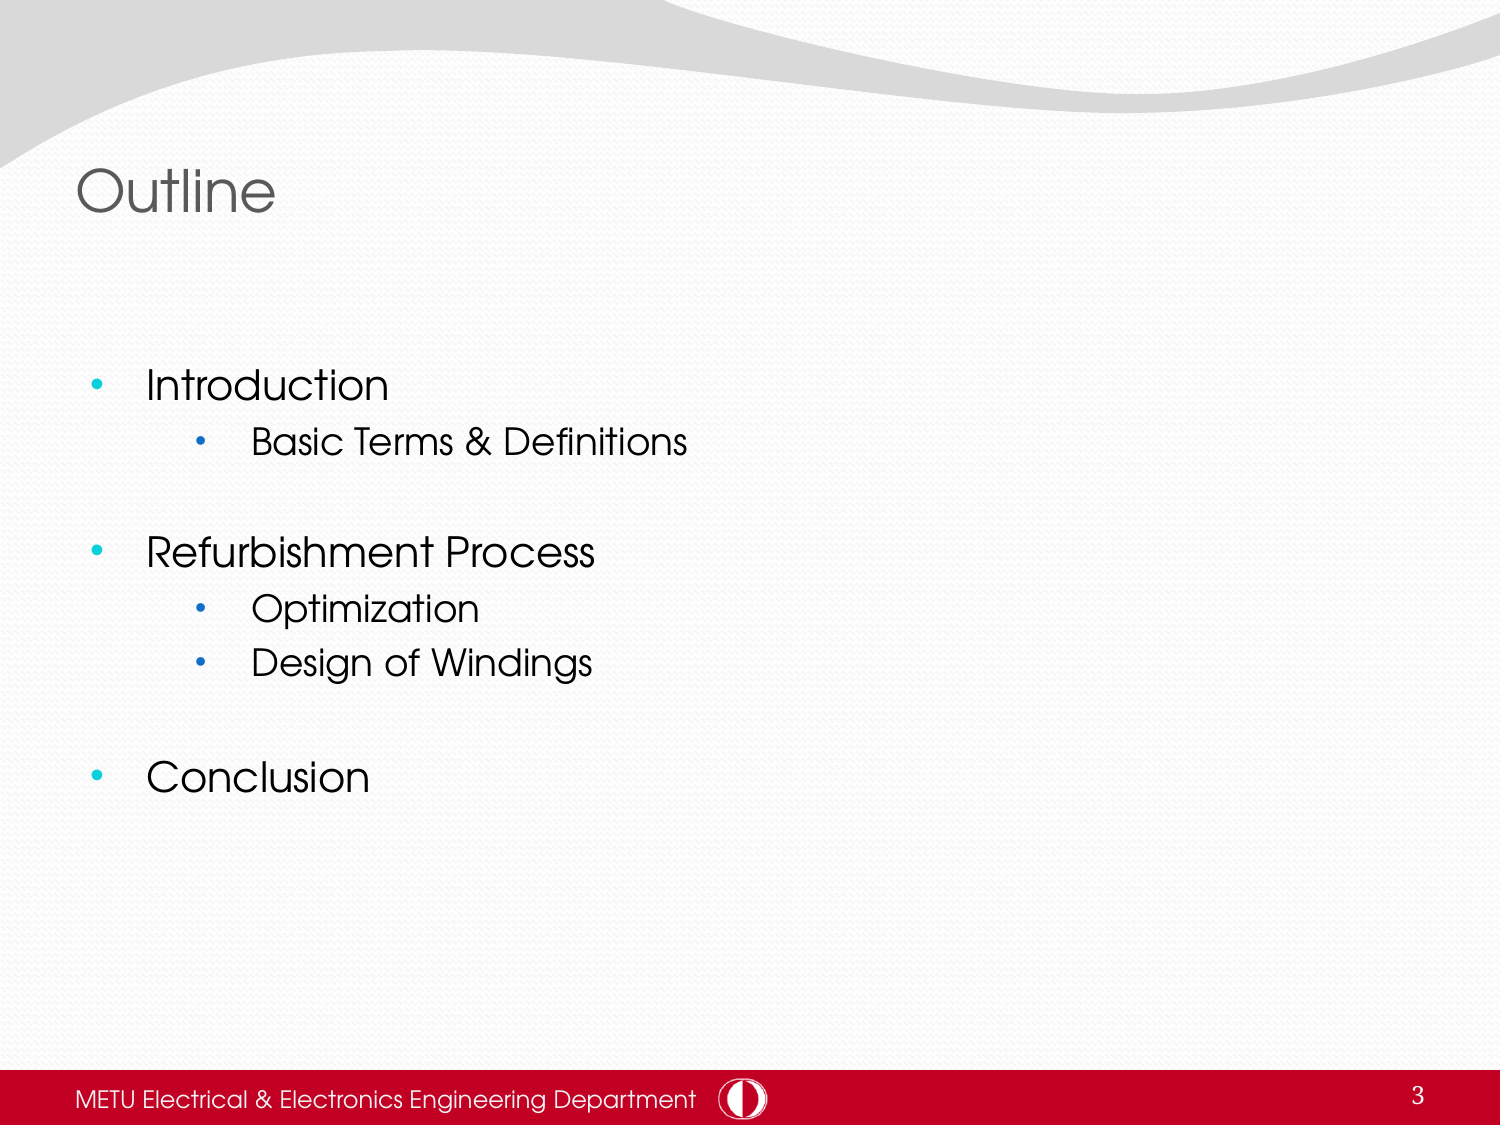

# Outline

Introduction
Basic Terms & Definitions

Refurbishment Process
Optimization
Design of Windings

Conclusion

METU Electrical & Electronics Engineering Department
3